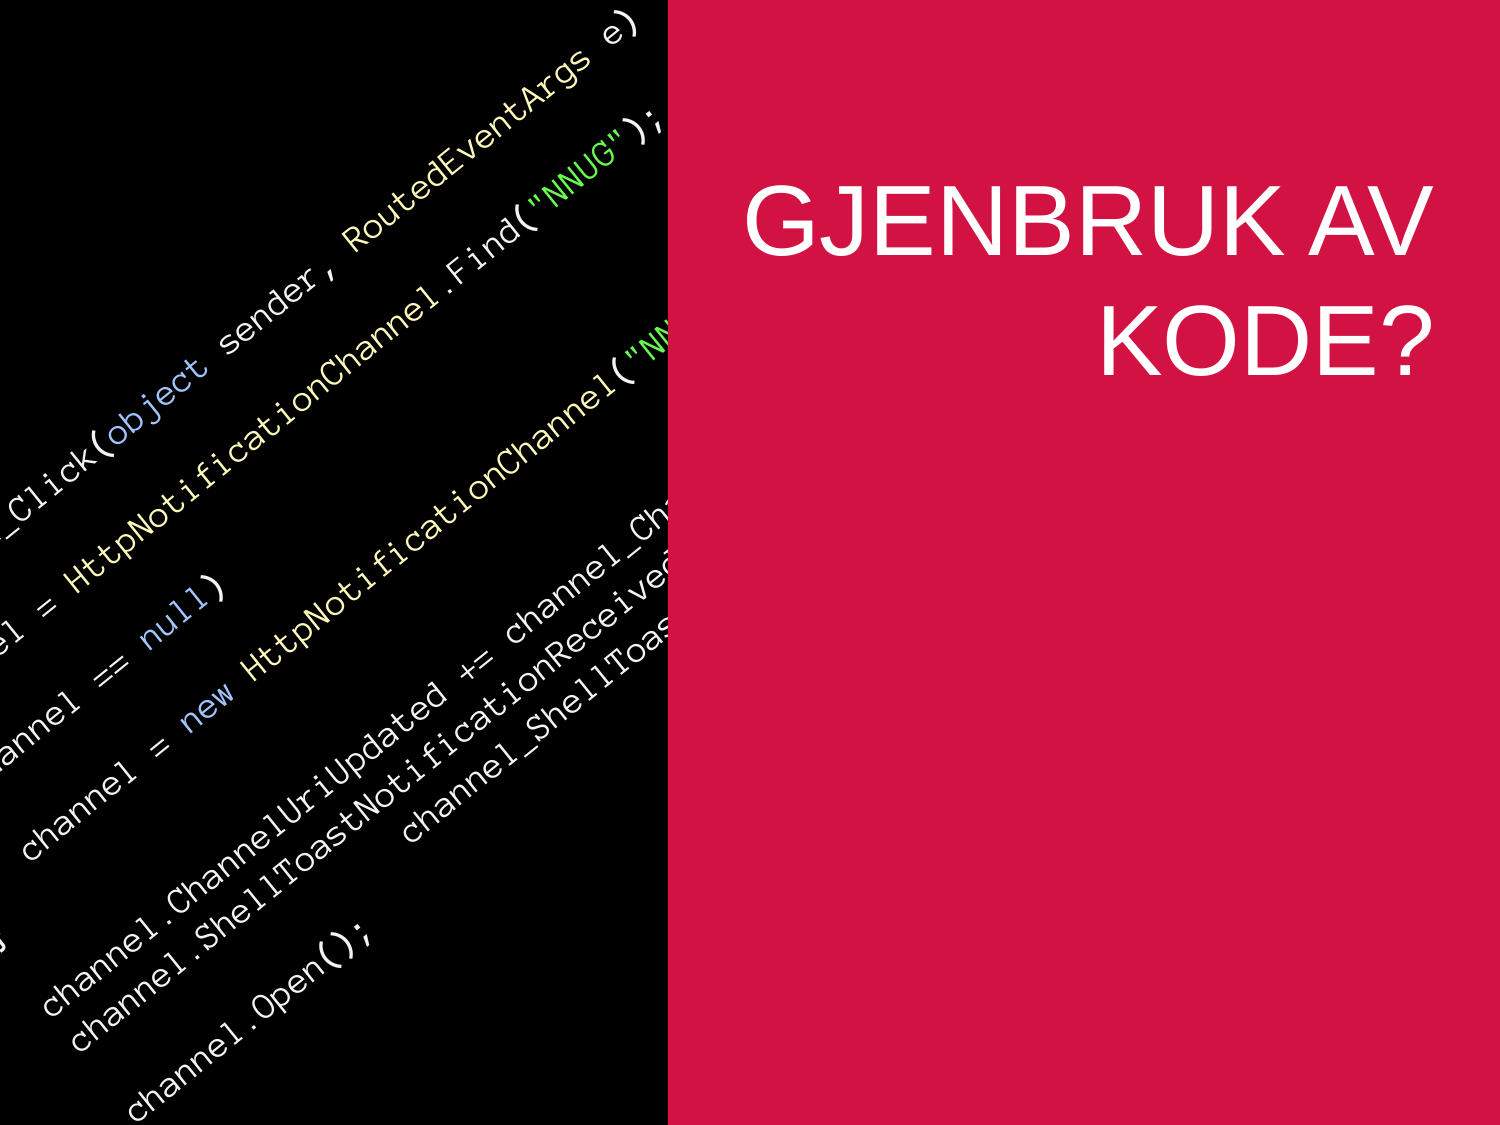

GJENBRUK AV
KODE?
private void open_Click(object sender, RoutedEventArgs e)
{
    var channel = HttpNotificationChannel.Find("NNUG");

    if (channel == null)
    {
        channel = new HttpNotificationChannel("NNUG");
    }

    channel.ChannelUriUpdated += channel_ChannelUriUpdated;
    channel.ShellToastNotificationReceived +=
                       channel_ShellToastNotificationReceived;
    channel.Open();
}